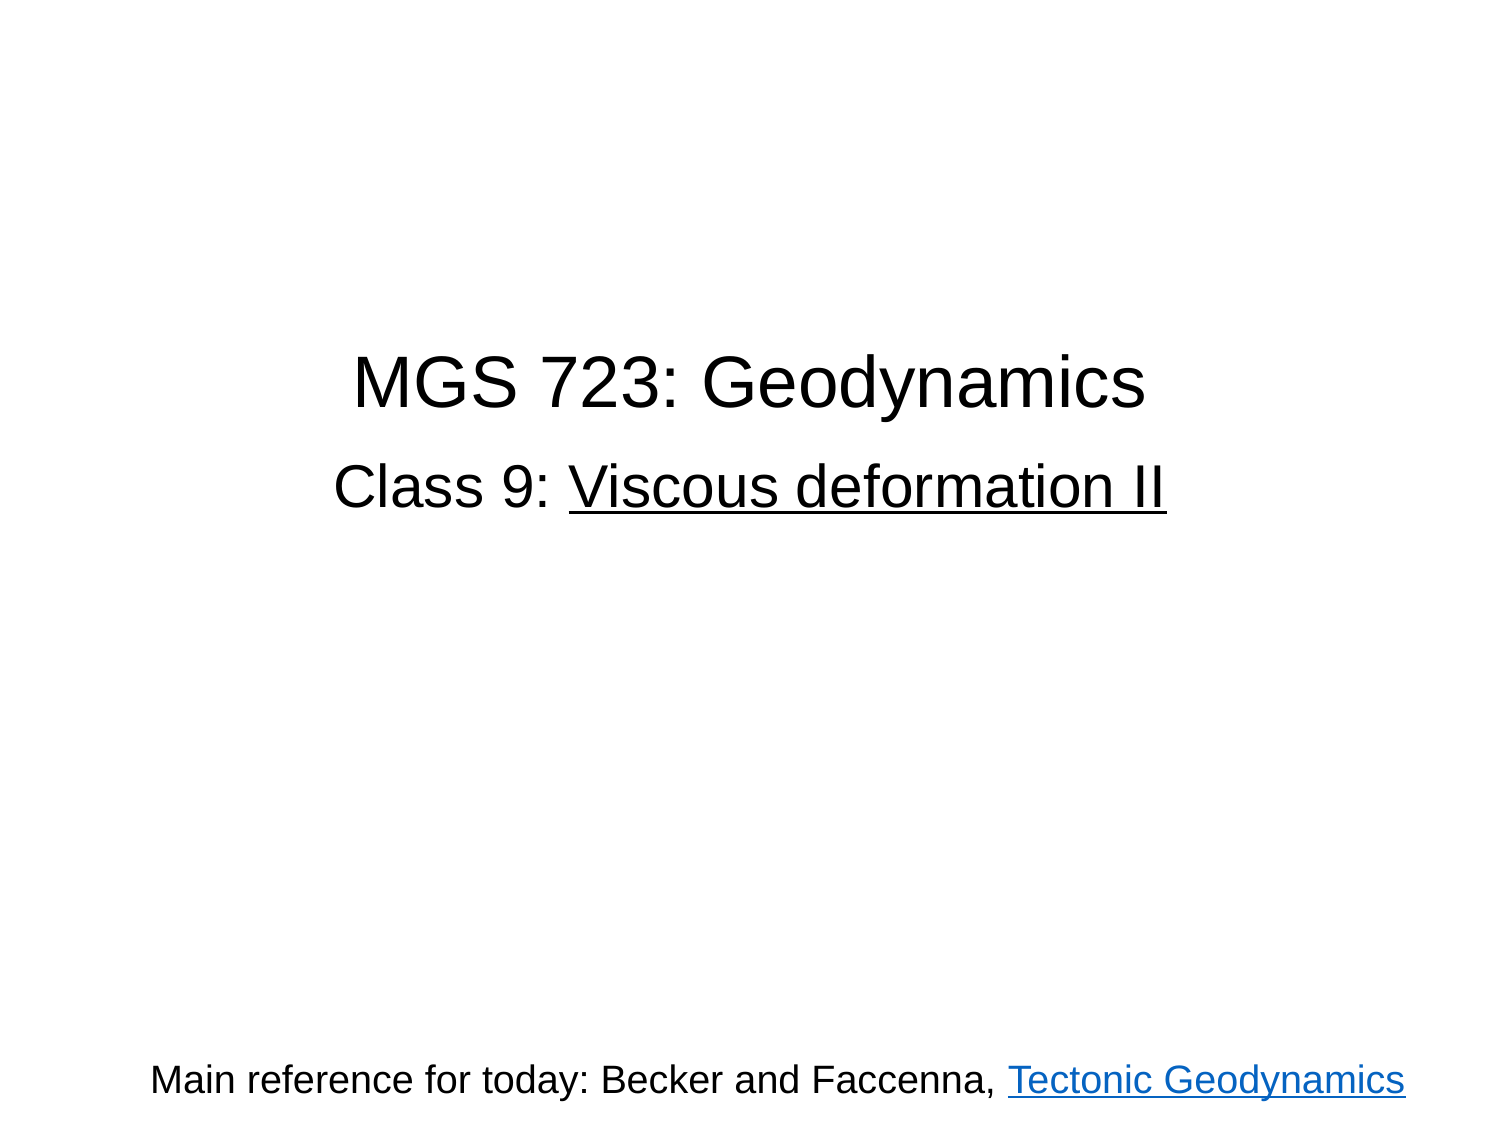

MGS 723: Geodynamics

Class 9: Viscous deformation II
Main reference for today: Becker and Faccenna, Tectonic Geodynamics